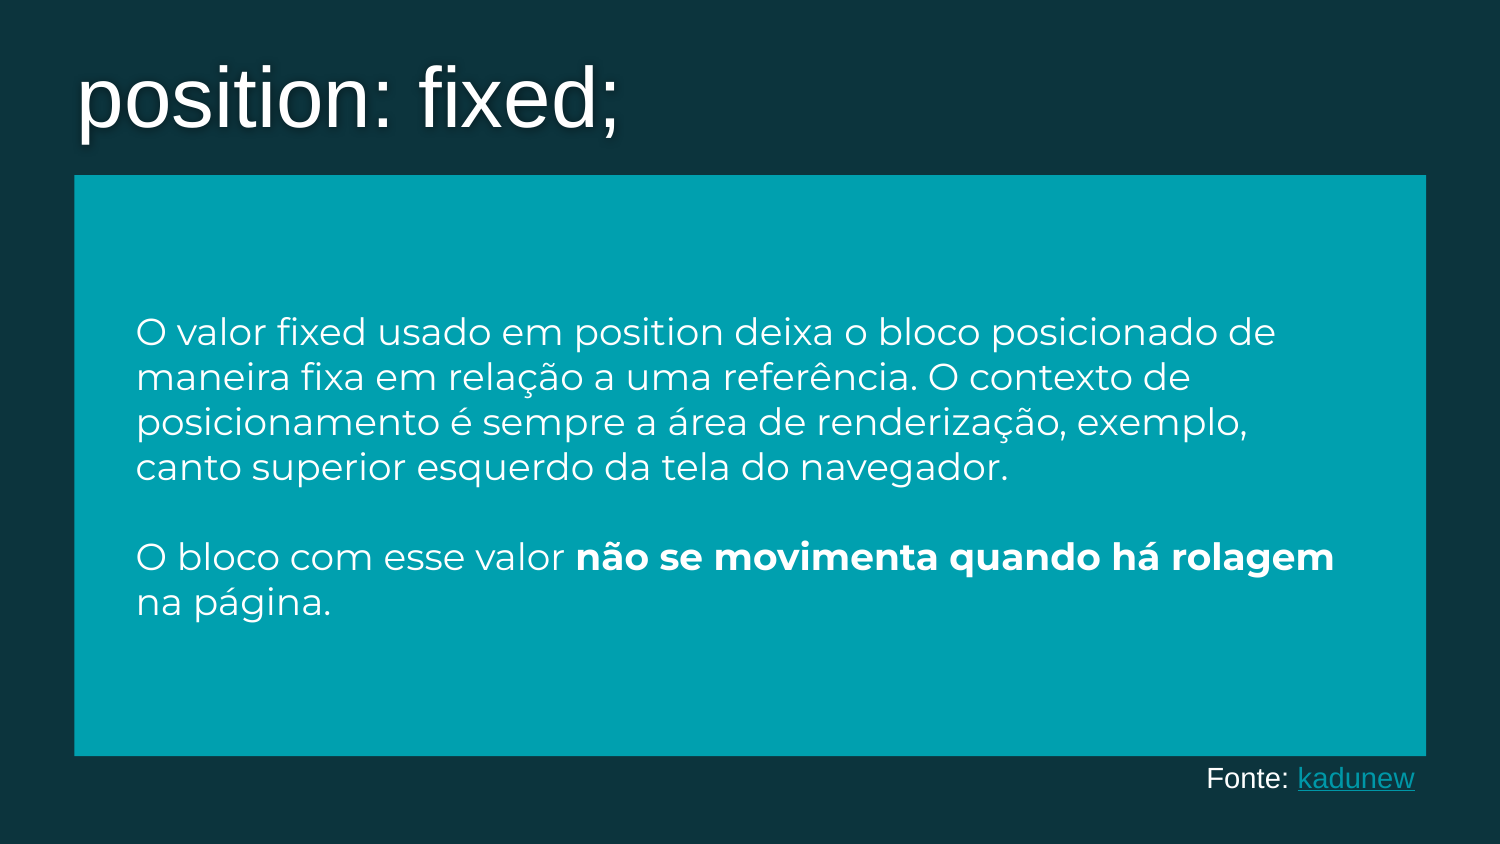

position: fixed;

O valor fixed usado em position deixa o bloco posicionado de maneira fixa em relação a uma referência. O contexto de posicionamento é sempre a área de renderização, exemplo, canto superior esquerdo da tela do navegador.

O bloco com esse valor não se movimenta quando há rolagem na página.
Fonte: kadunew